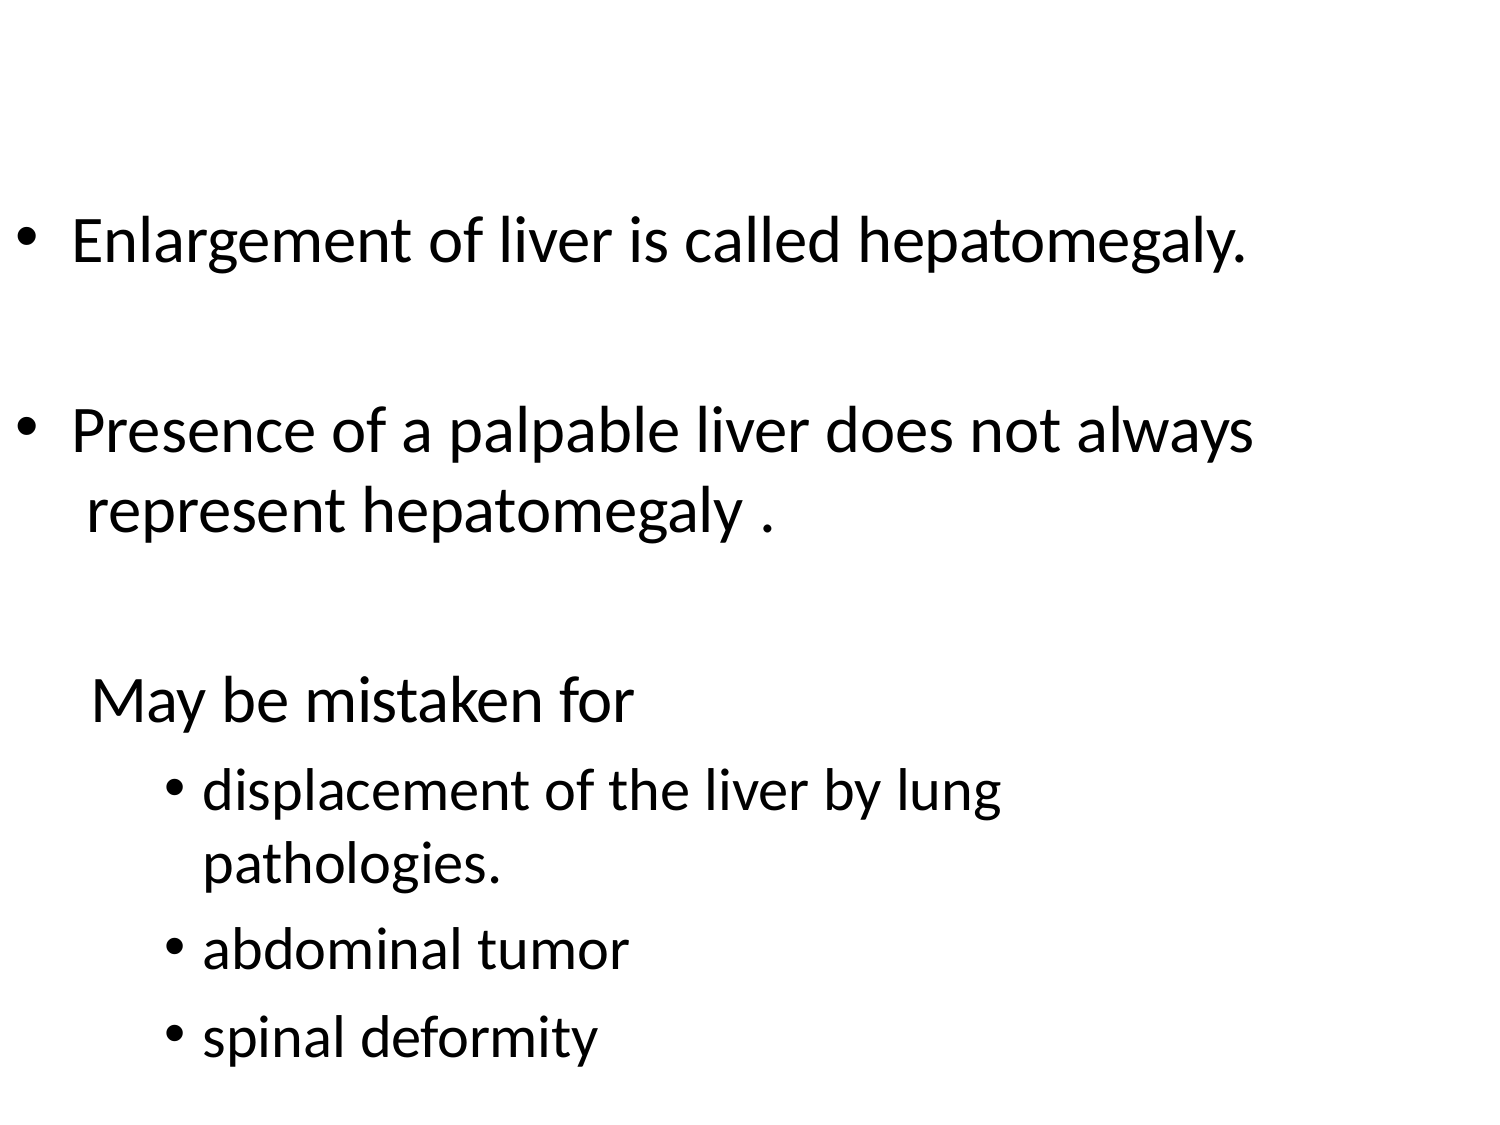

# HEPATOMEGALY:
Enlargement of liver is called hepatomegaly.

Presence of a palpable liver does not always  represent hepatomegaly .

May be mistaken for
displacement of the liver by lung pathologies.
abdominal tumor
spinal deformity